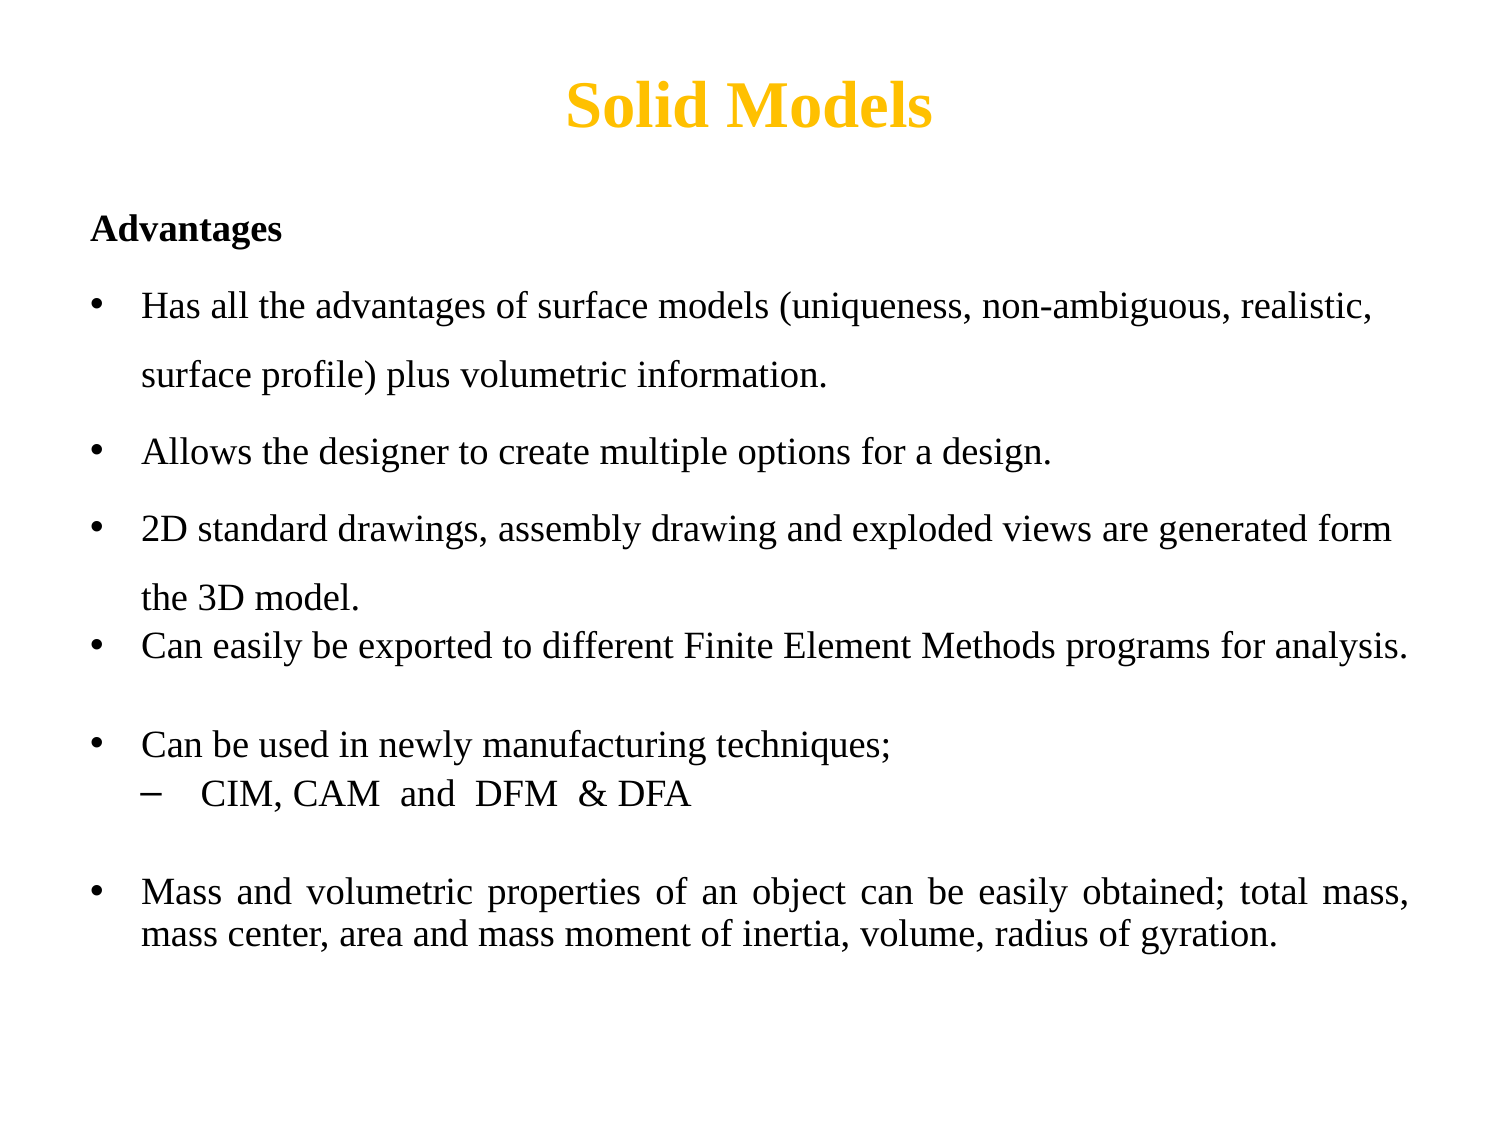

Solid Models
Advantages
Has all the advantages of surface models (uniqueness, non-ambiguous, realistic, surface profile) plus volumetric information.
Allows the designer to create multiple options for a design.
2D standard drawings, assembly drawing and exploded views are generated form the 3D model.
Can easily be exported to different Finite Element Methods programs for analysis.

Can be used in newly manufacturing techniques;
CIM, CAM  and  DFM  & DFA

Mass and volumetric properties of an object can be easily obtained; total mass, mass center, area and mass moment of inertia, volume, radius of gyration.